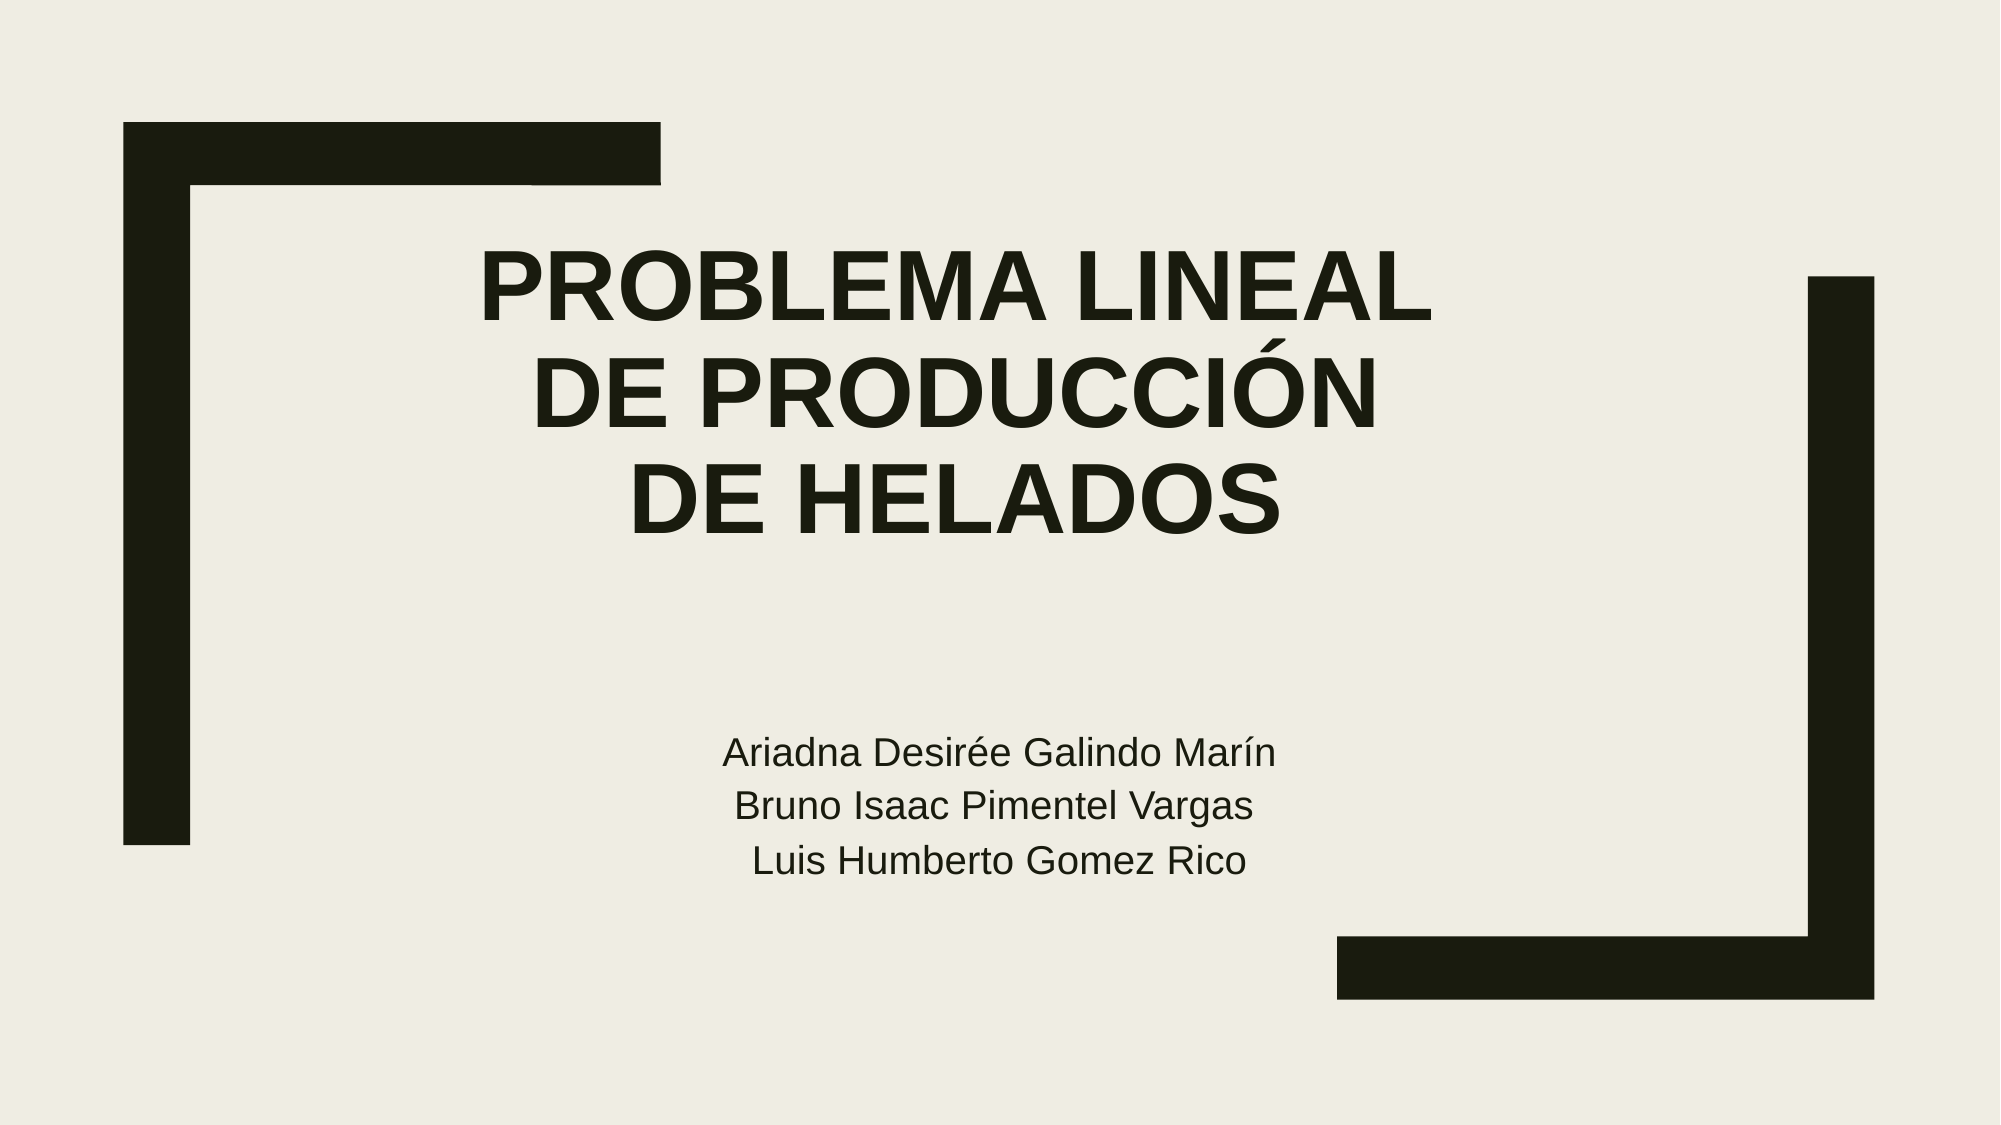

# Problema Lineal de Producción de Helados
Ariadna Desirée Galindo Marín
Bruno Isaac Pimentel Vargas
Luis Humberto Gomez Rico